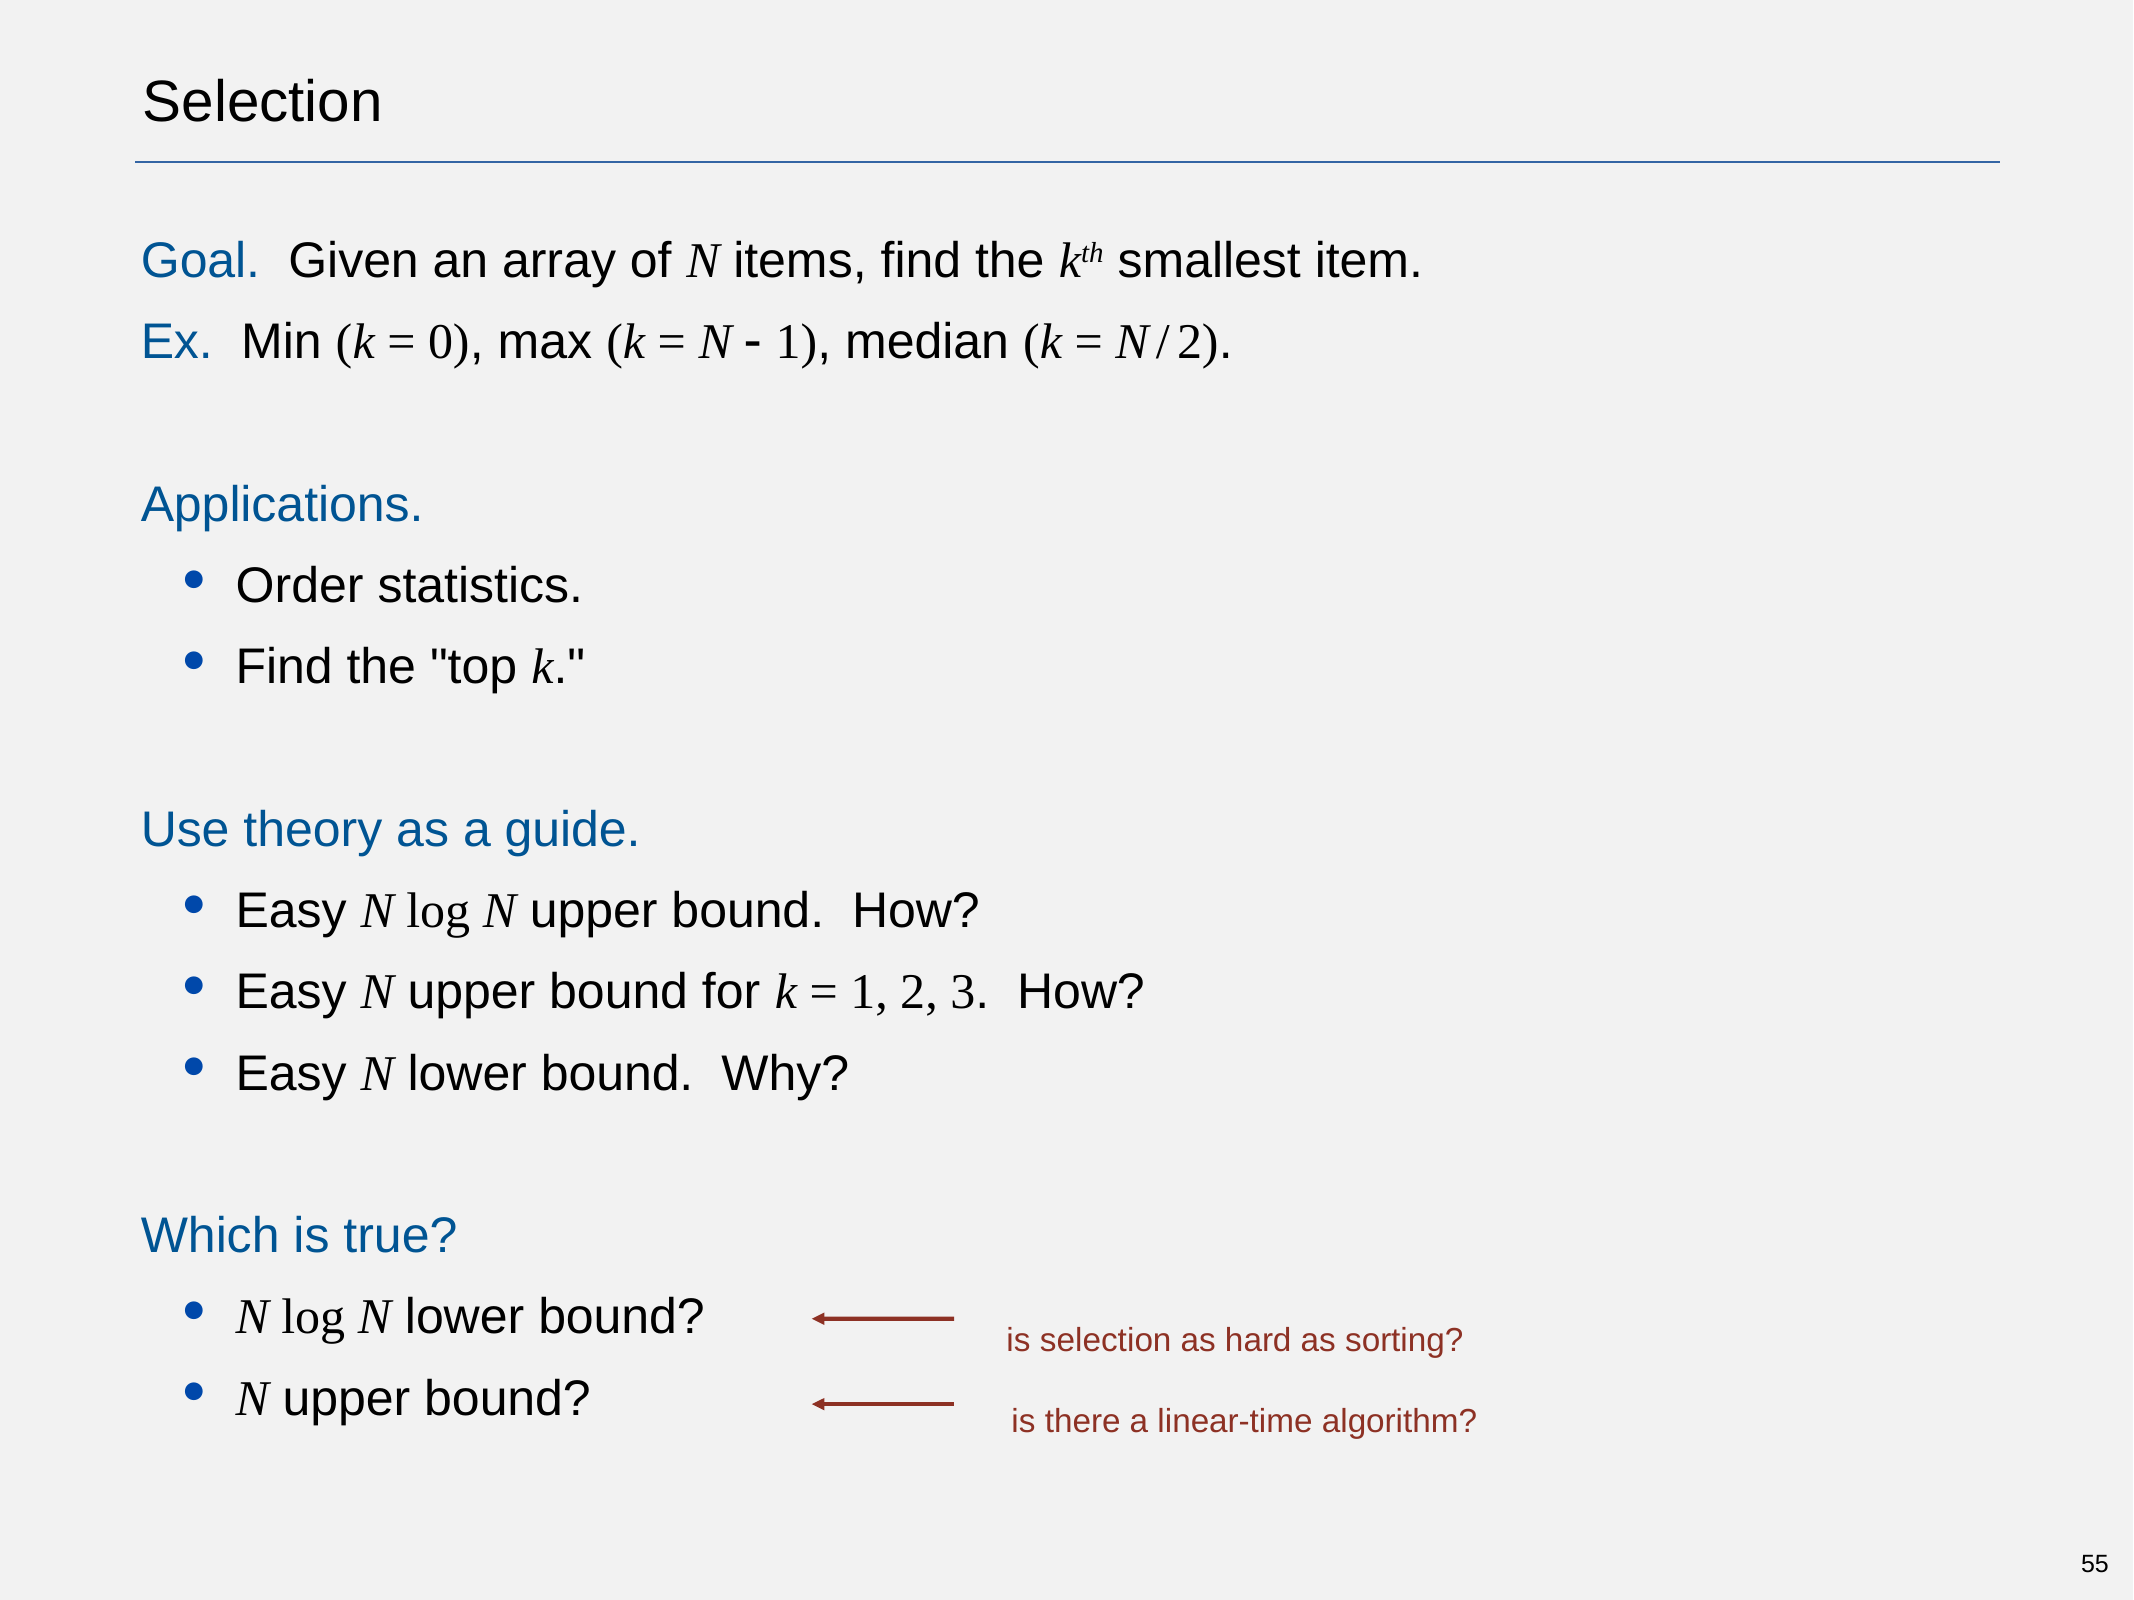

# Selection
Goal.  Given an array of N items, find the kth smallest item.
Ex.  Min (k = 0), max (k = N − 1), median (k = N / 2).
Applications.
Order statistics.
Find the "top k."
Use theory as a guide.
Easy N log N upper bound.  How?
Easy N upper bound for k = 1, 2, 3.  How?
Easy N lower bound.  Why?
Which is true?
N log N lower bound?
N upper bound?
is selection as hard as sorting?

is there a linear-time algorithm?

55